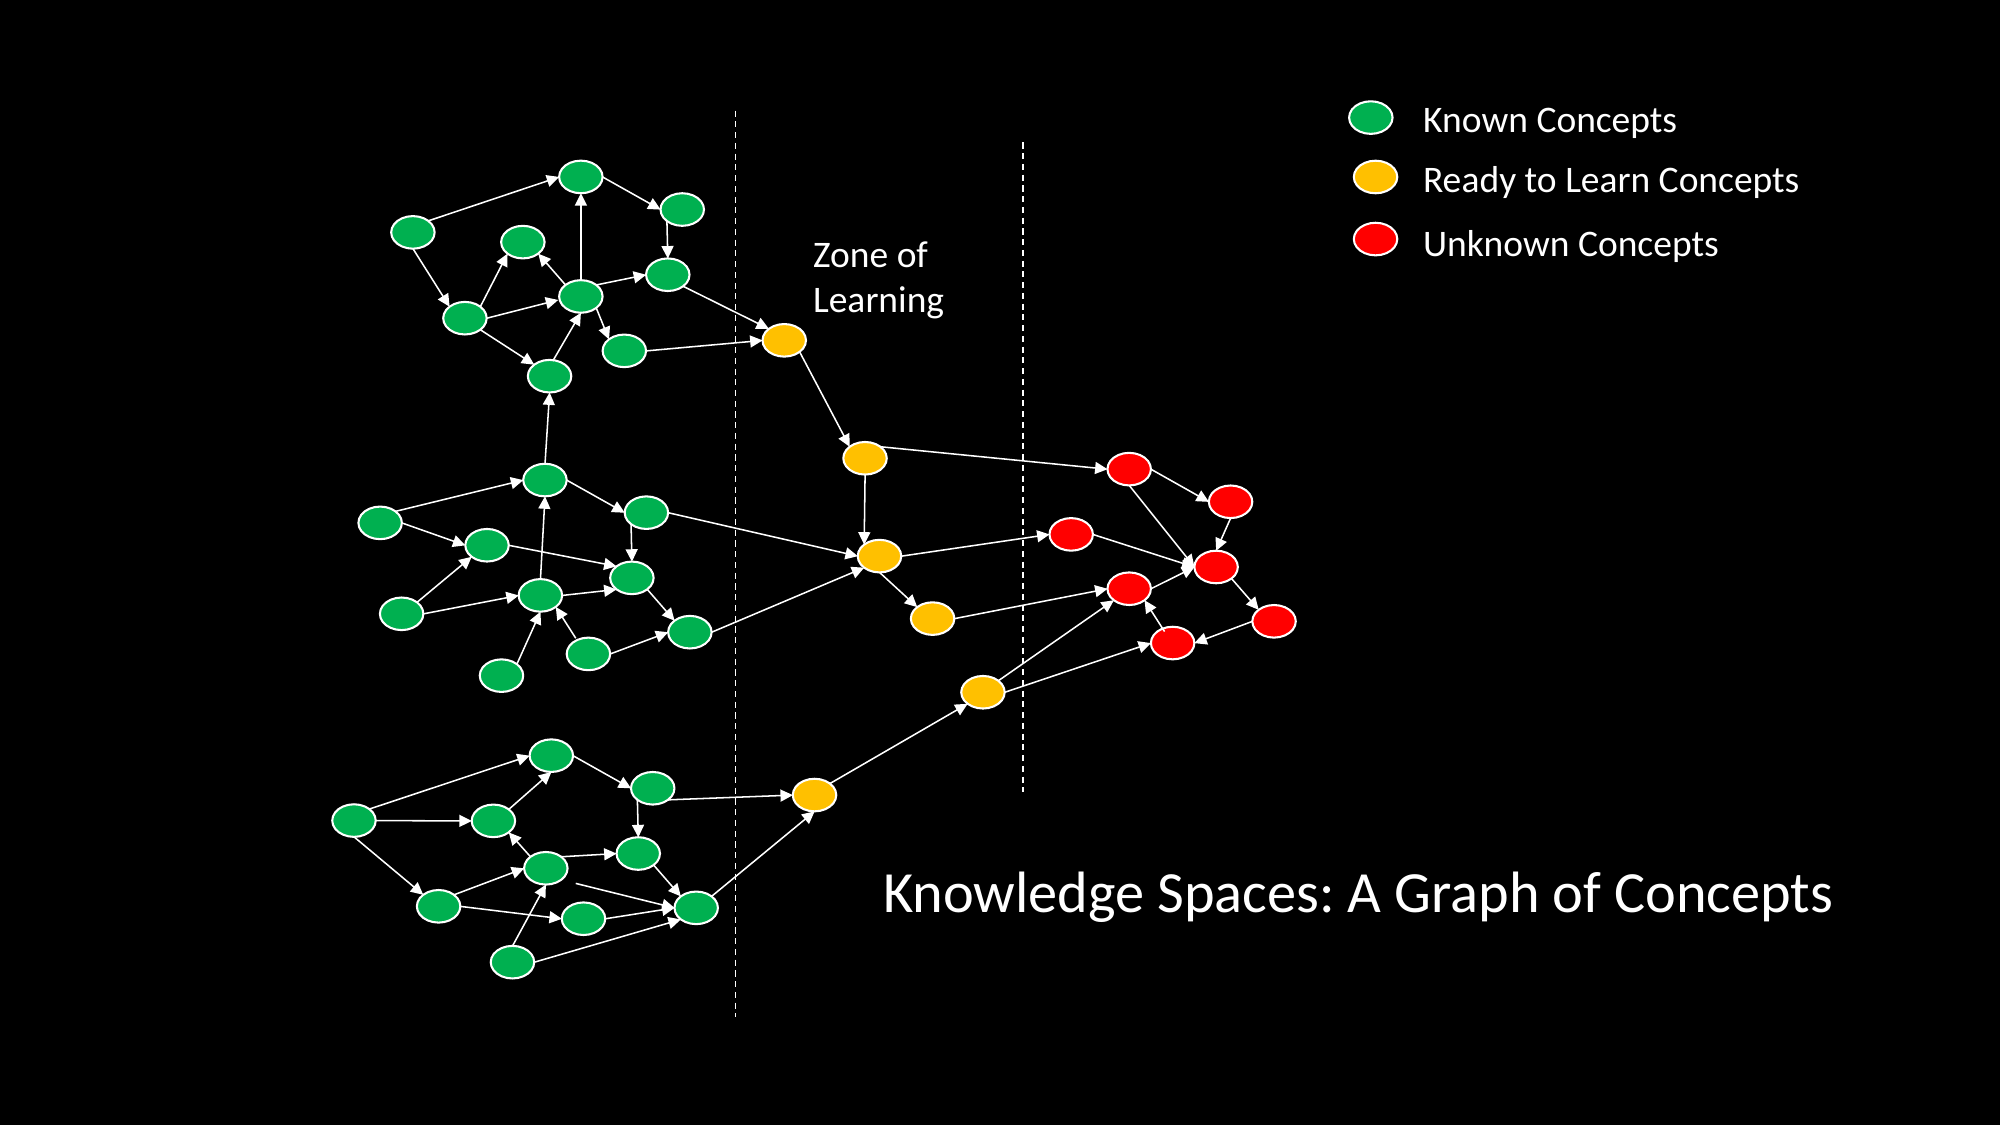

Known Concepts

Ready to Learn Concepts

Unknown Concepts

Zone of
Learning

Knowledge Spaces: A Graph of Concepts